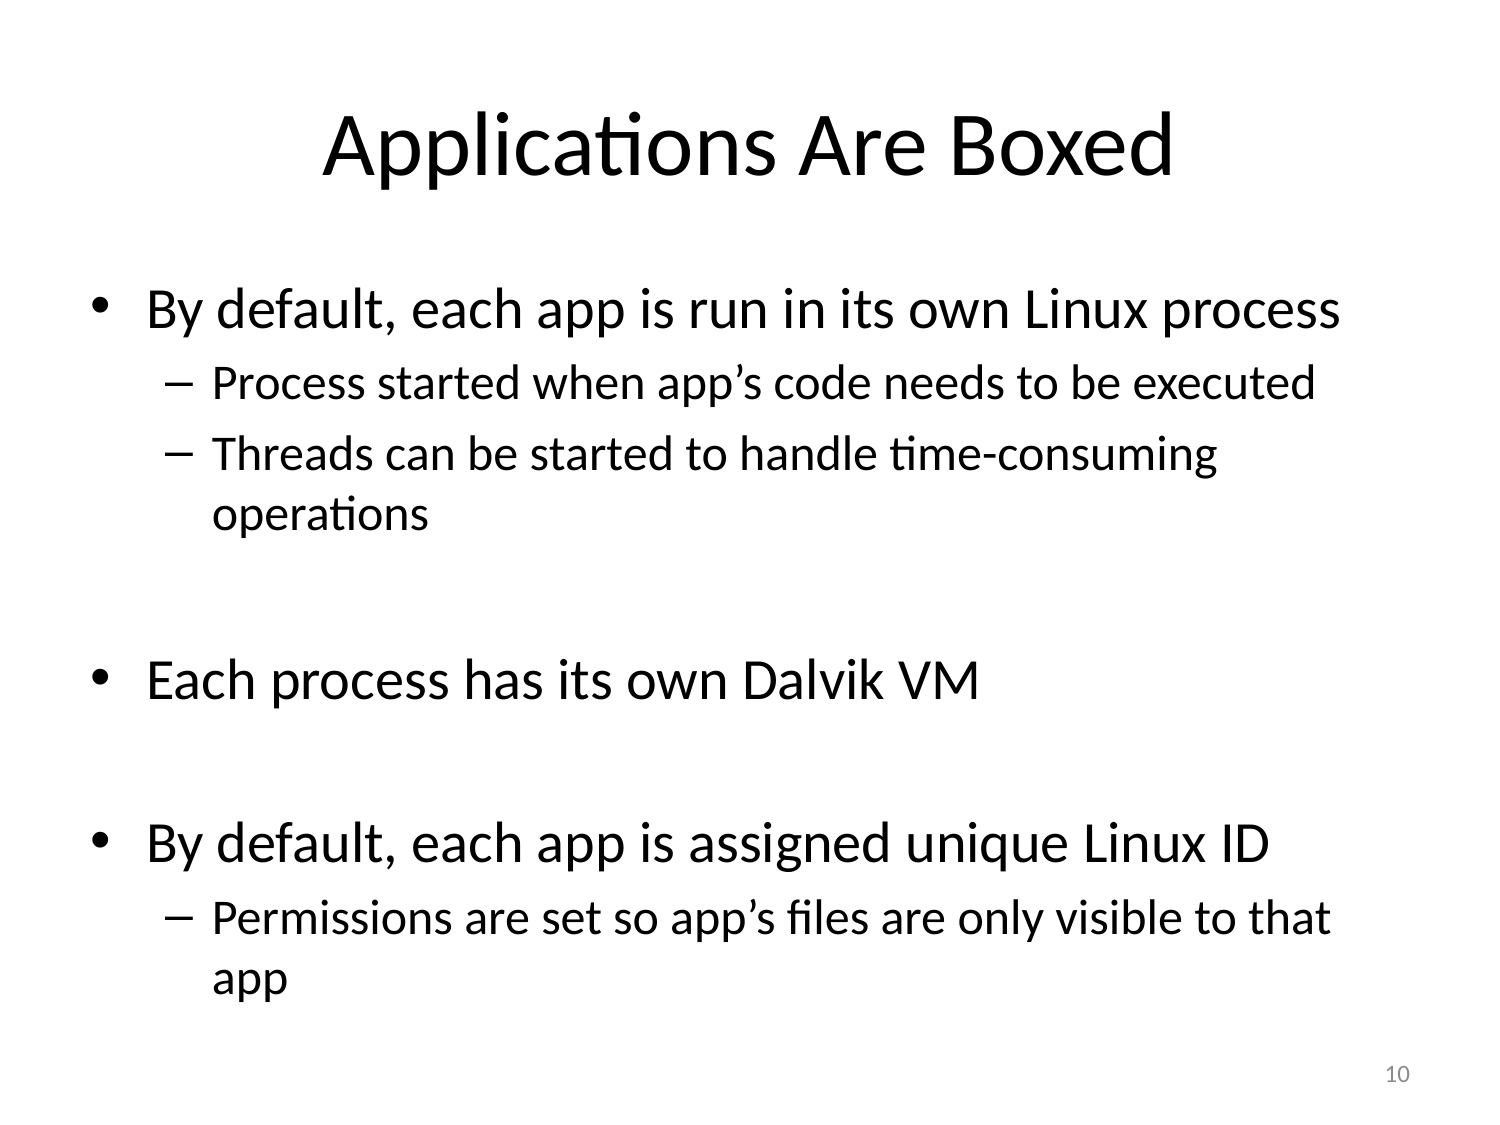

# Applications Are Boxed
By default, each app is run in its own Linux process
Process started when app’s code needs to be executed
Threads can be started to handle time-consuming operations

Each process has its own Dalvik VM

By default, each app is assigned unique Linux ID
Permissions are set so app’s files are only visible to that app
10